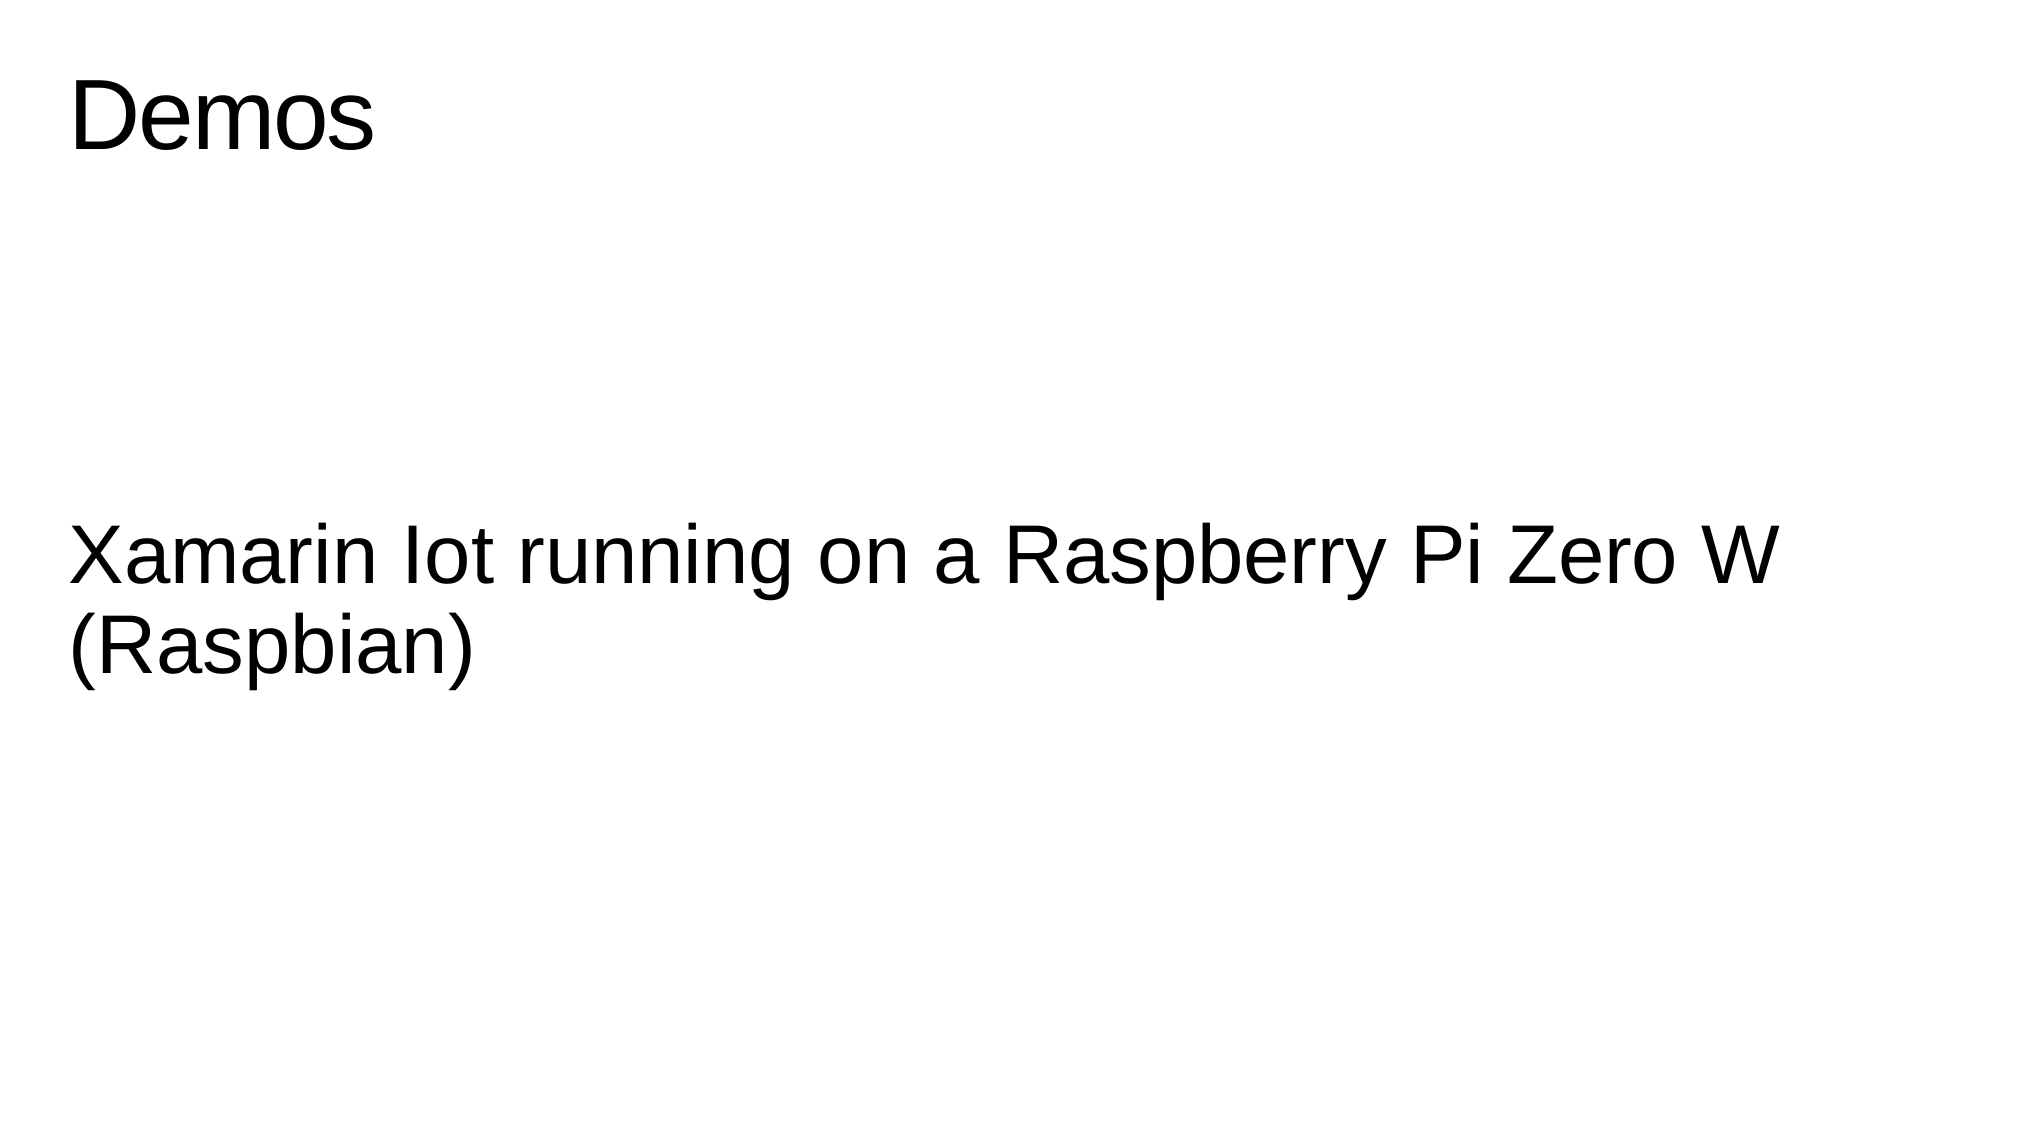

# Demos

Xamarin Iot running on a Raspberry Pi Zero W (Raspbian)